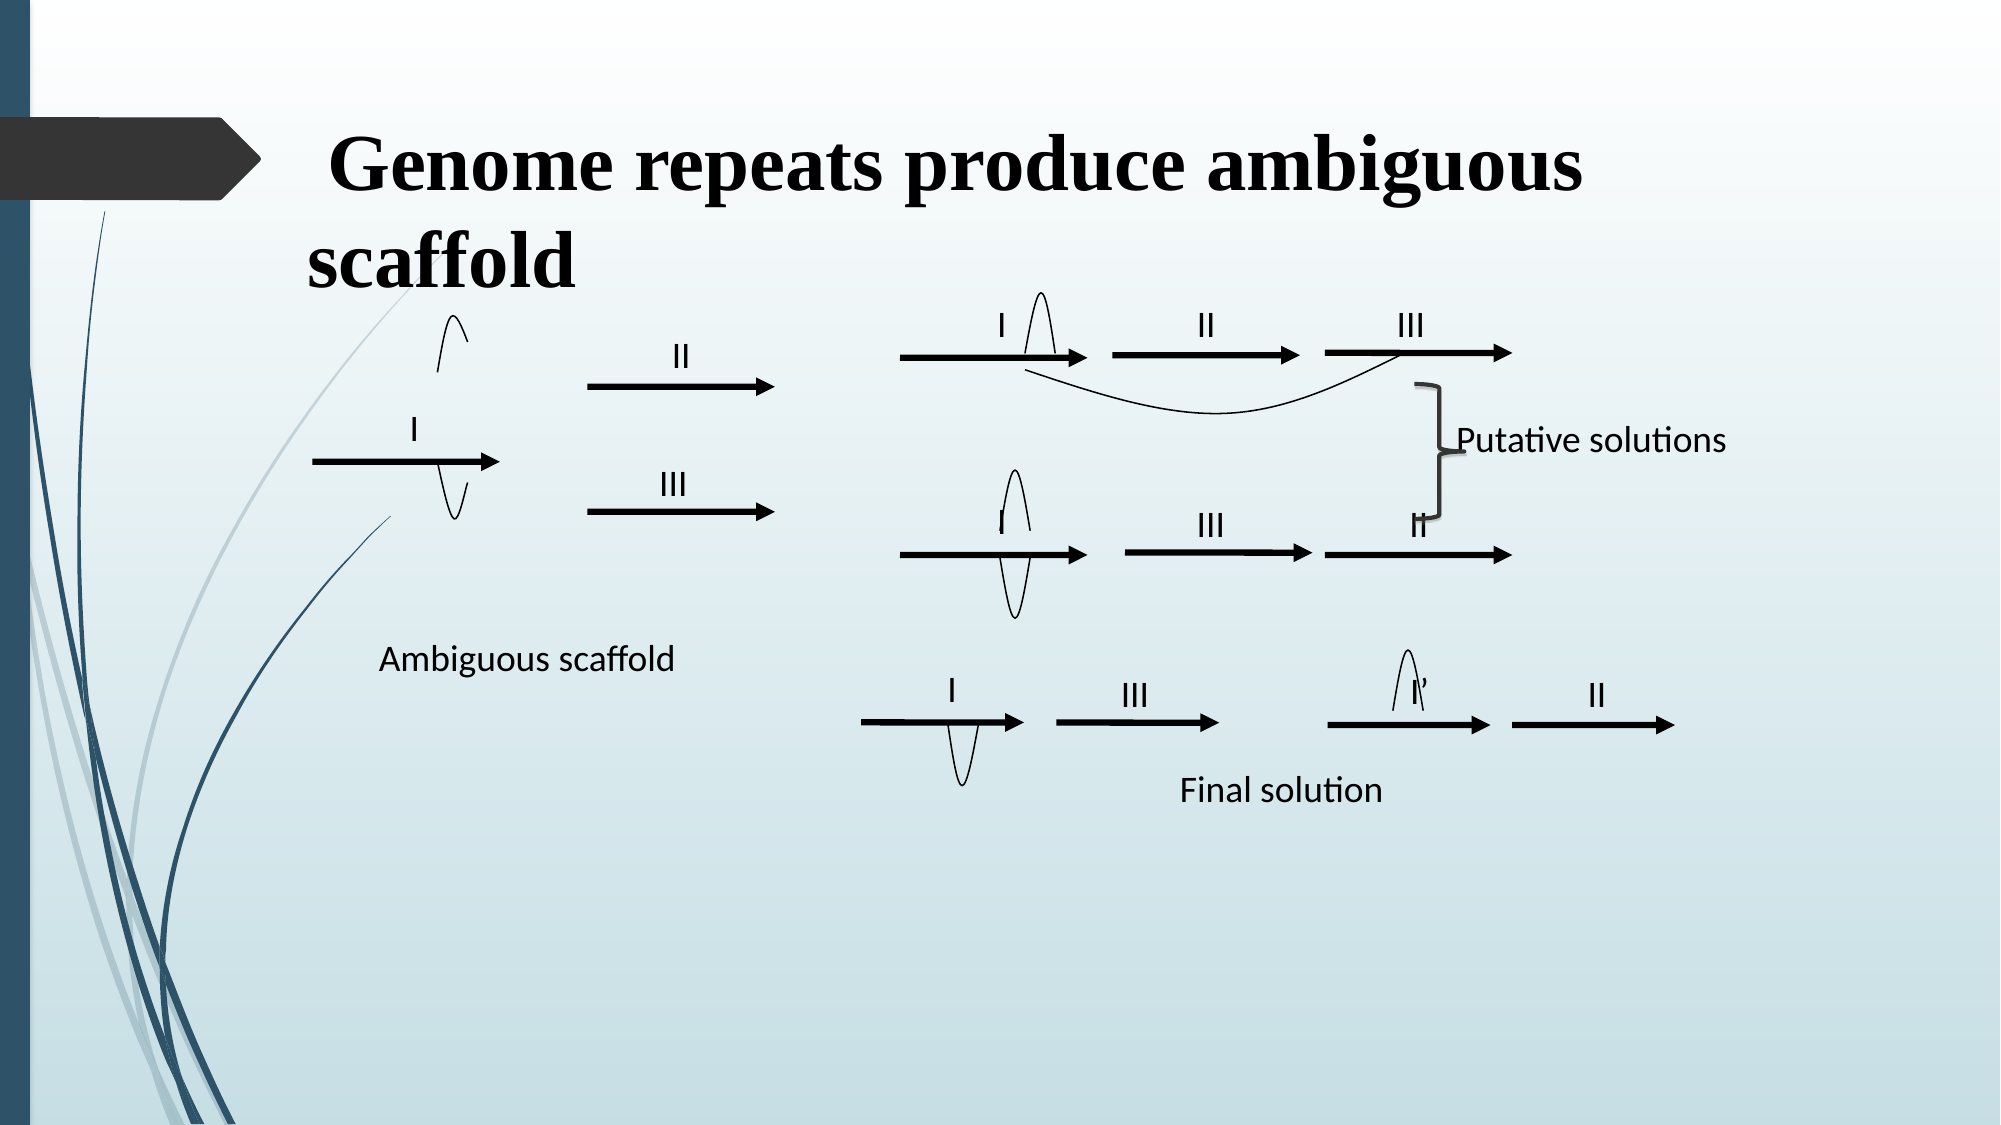

# Genome repeats produce ambiguous scaffold
I

II

III

II

I

III

Putative solutions

I

III

II

Ambiguous scaffold

I

I’

III

II

Final solution